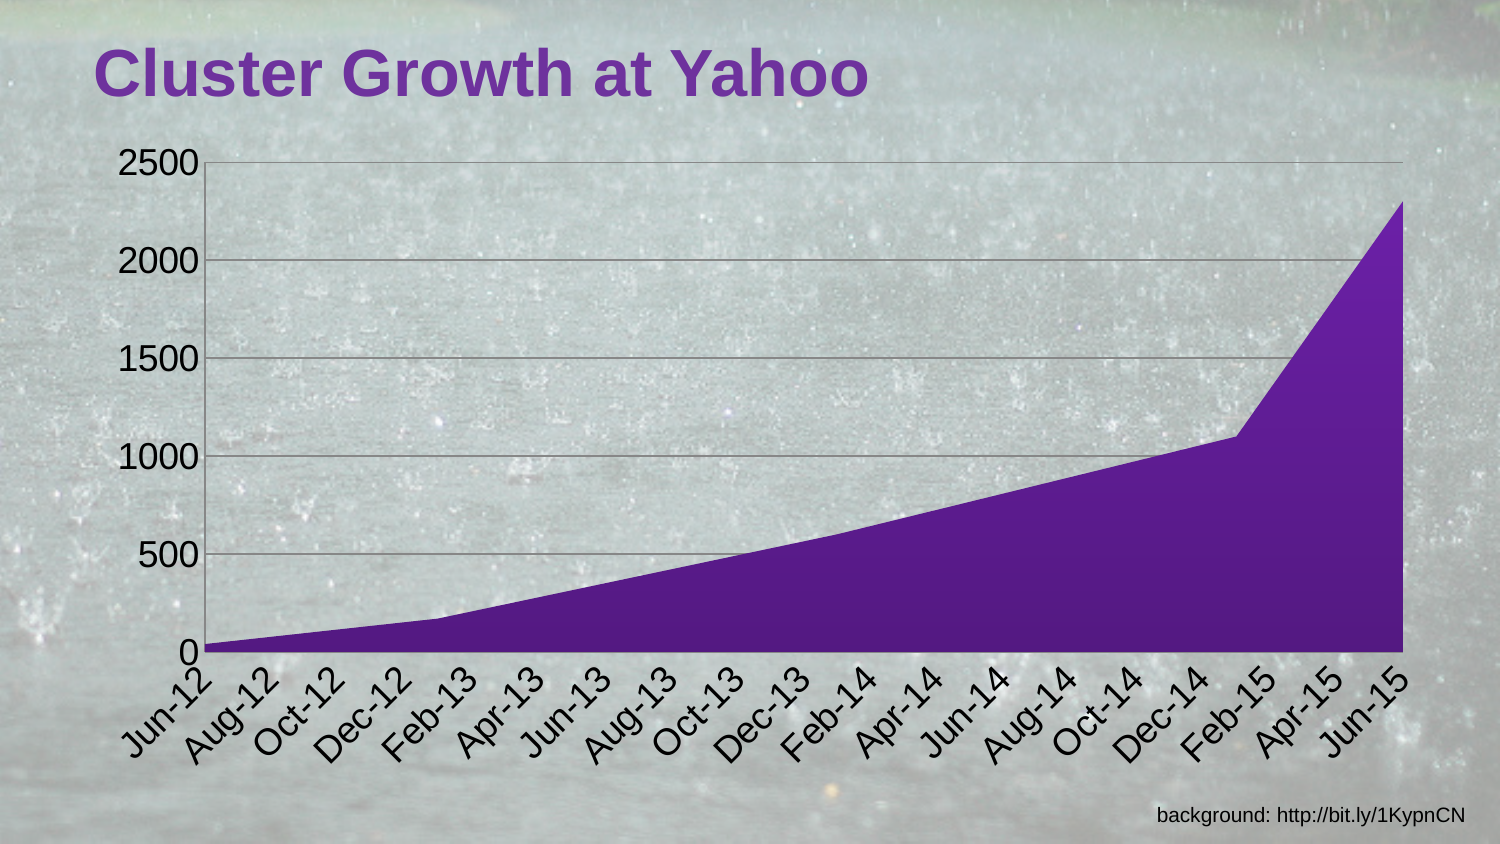

# Cluster Growth at Yahoo

### Chart

| Category | Total Nodes | Largest Cluster |
|---|---|---|
| 41061.0 | 40.0 | 20.0 |
| 41275.0 | 170.0 | 60.0 |
| 41640.0 | 600.0 | 120.0 |
| 42005.0 | 1100.0 | 250.0 |
| 42156.0 | 2300.0 | 300.0 |
10
background: http://bit.ly/1KypnCN